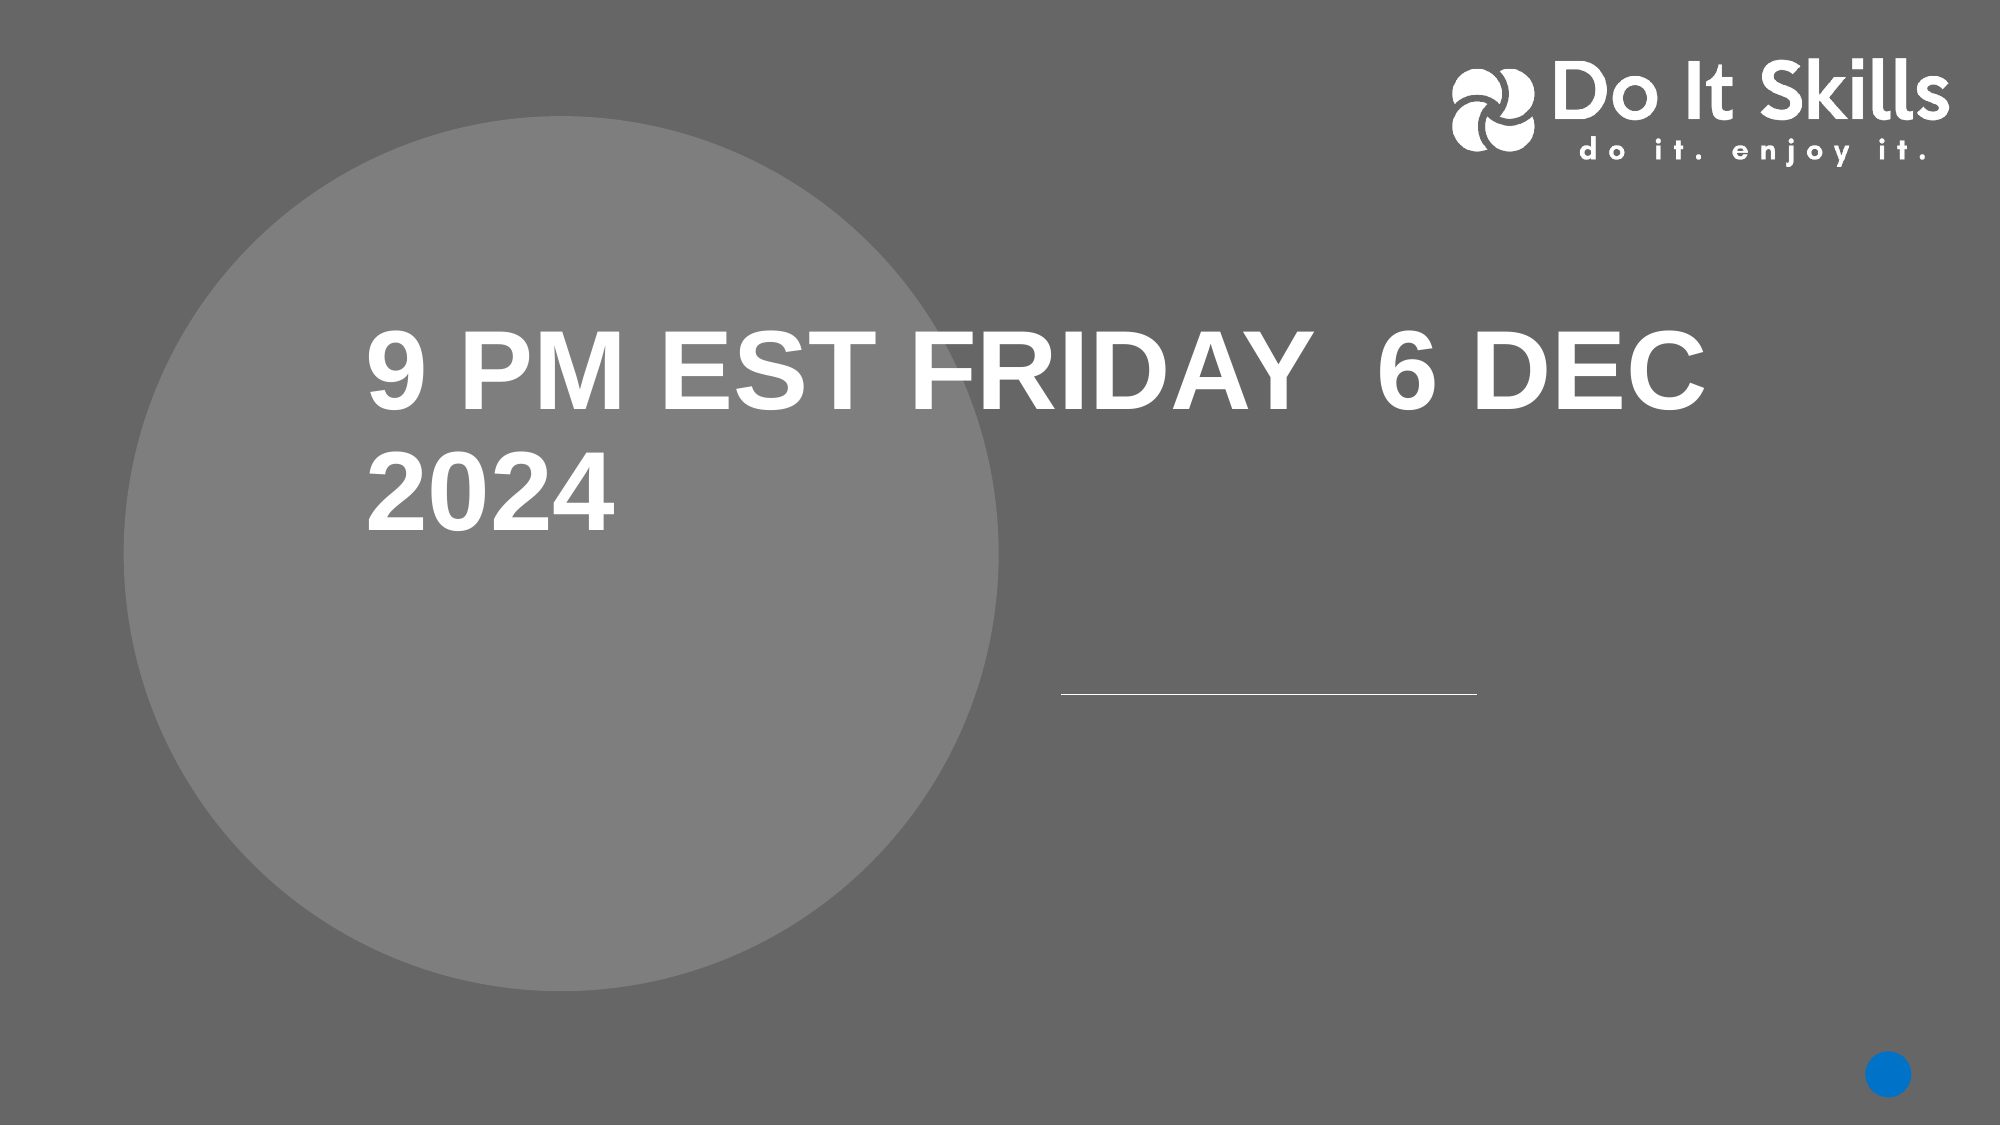

# 9 pm EST Friday  6 Dec 2024